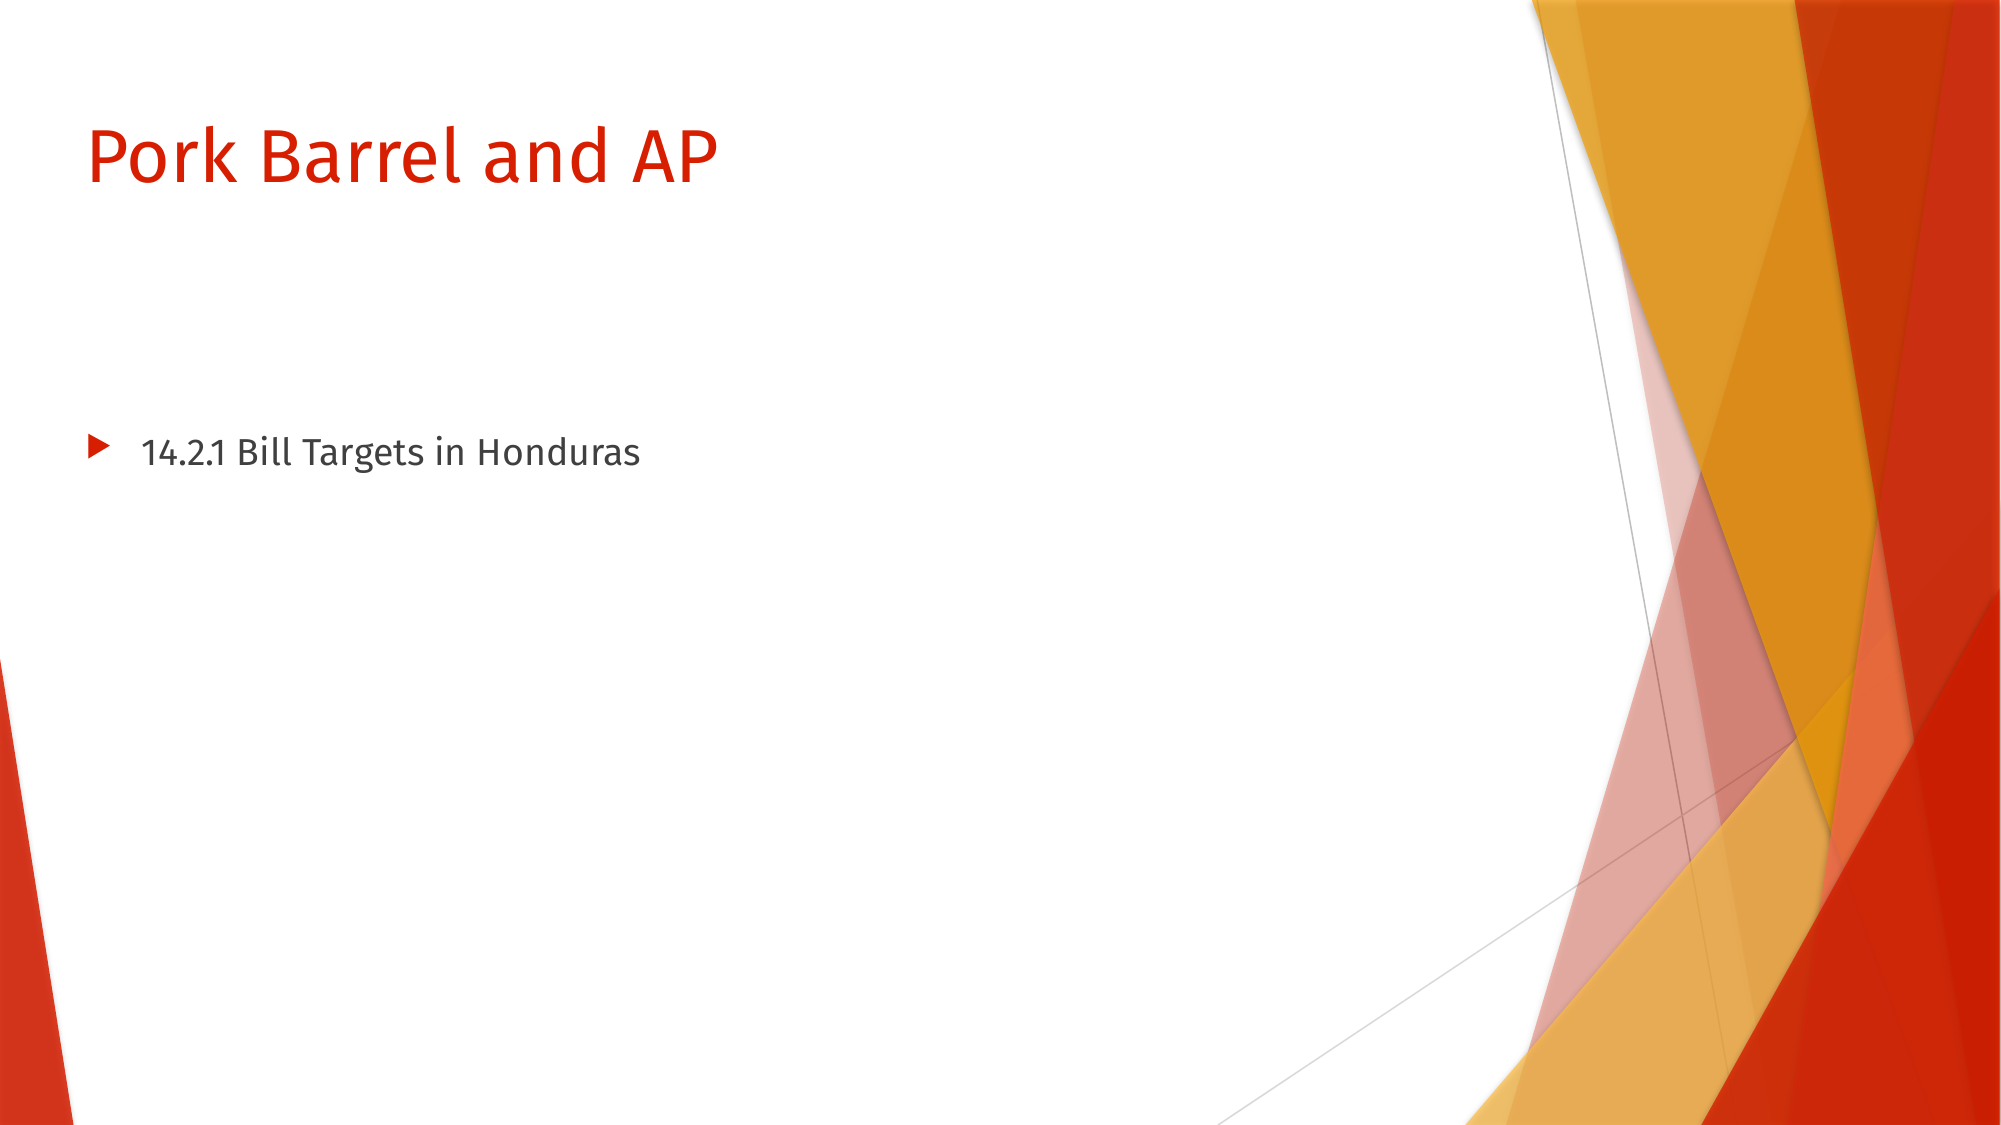

# Pork Barrel and AP

14.2.1 Bill Targets in Honduras